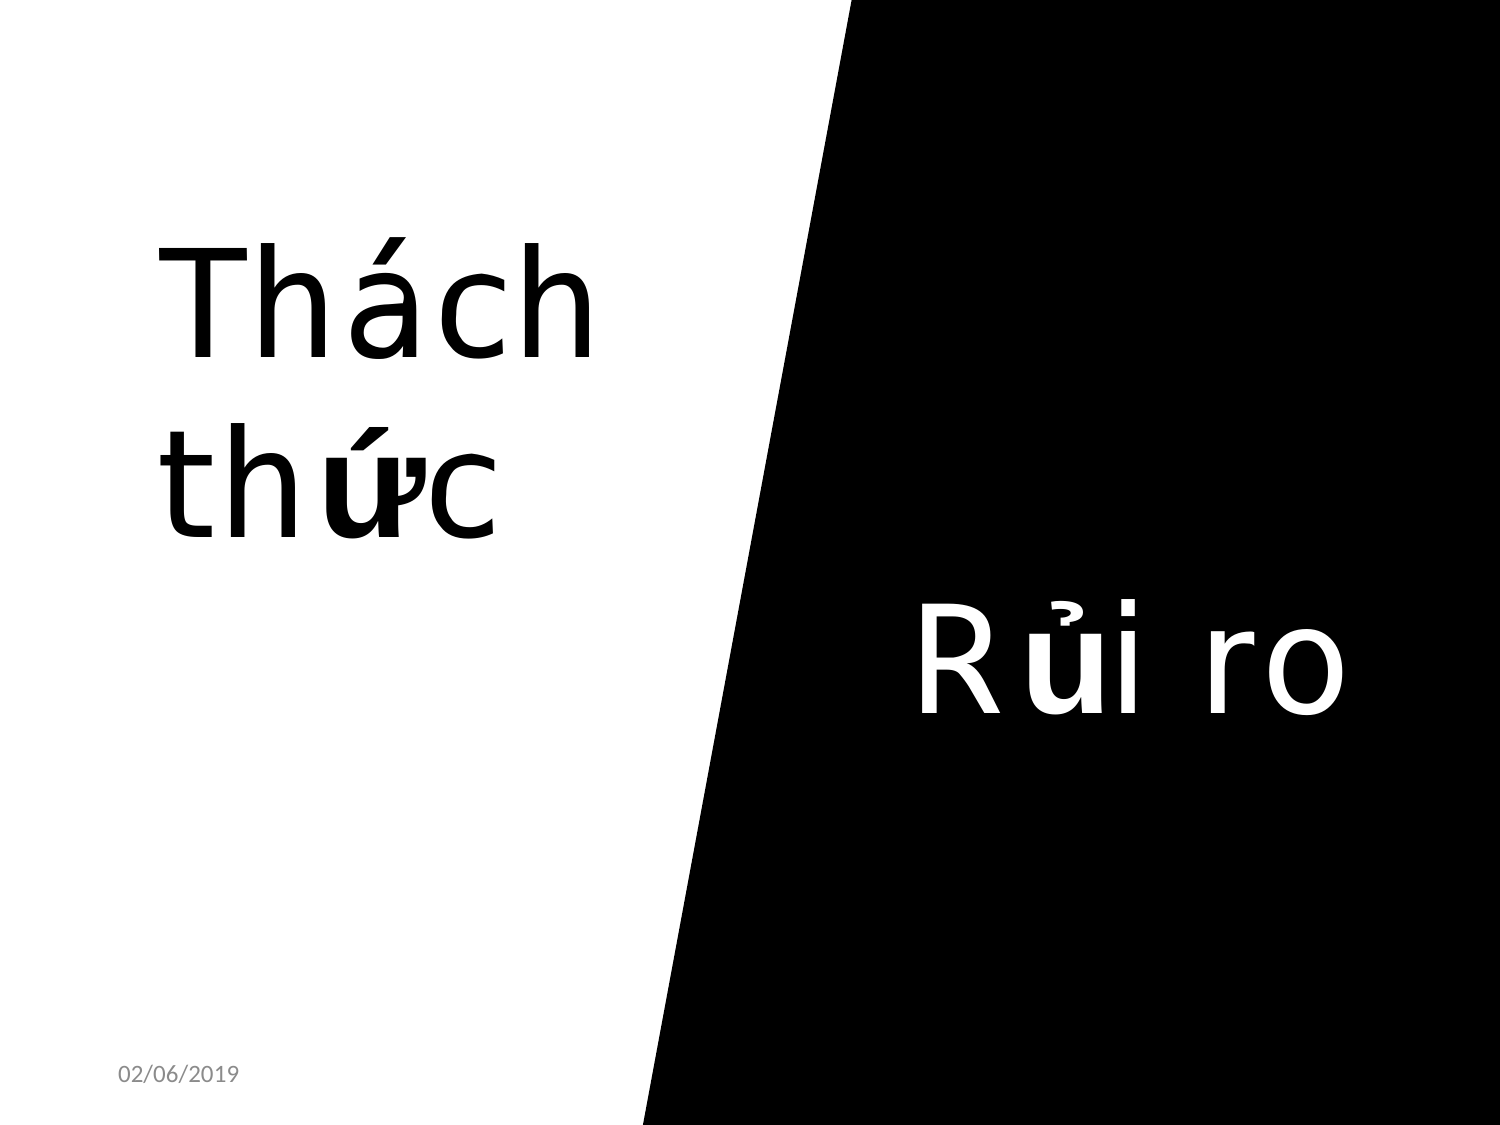

Thách thức
Rủi ro

02/06/2019
45
Vs